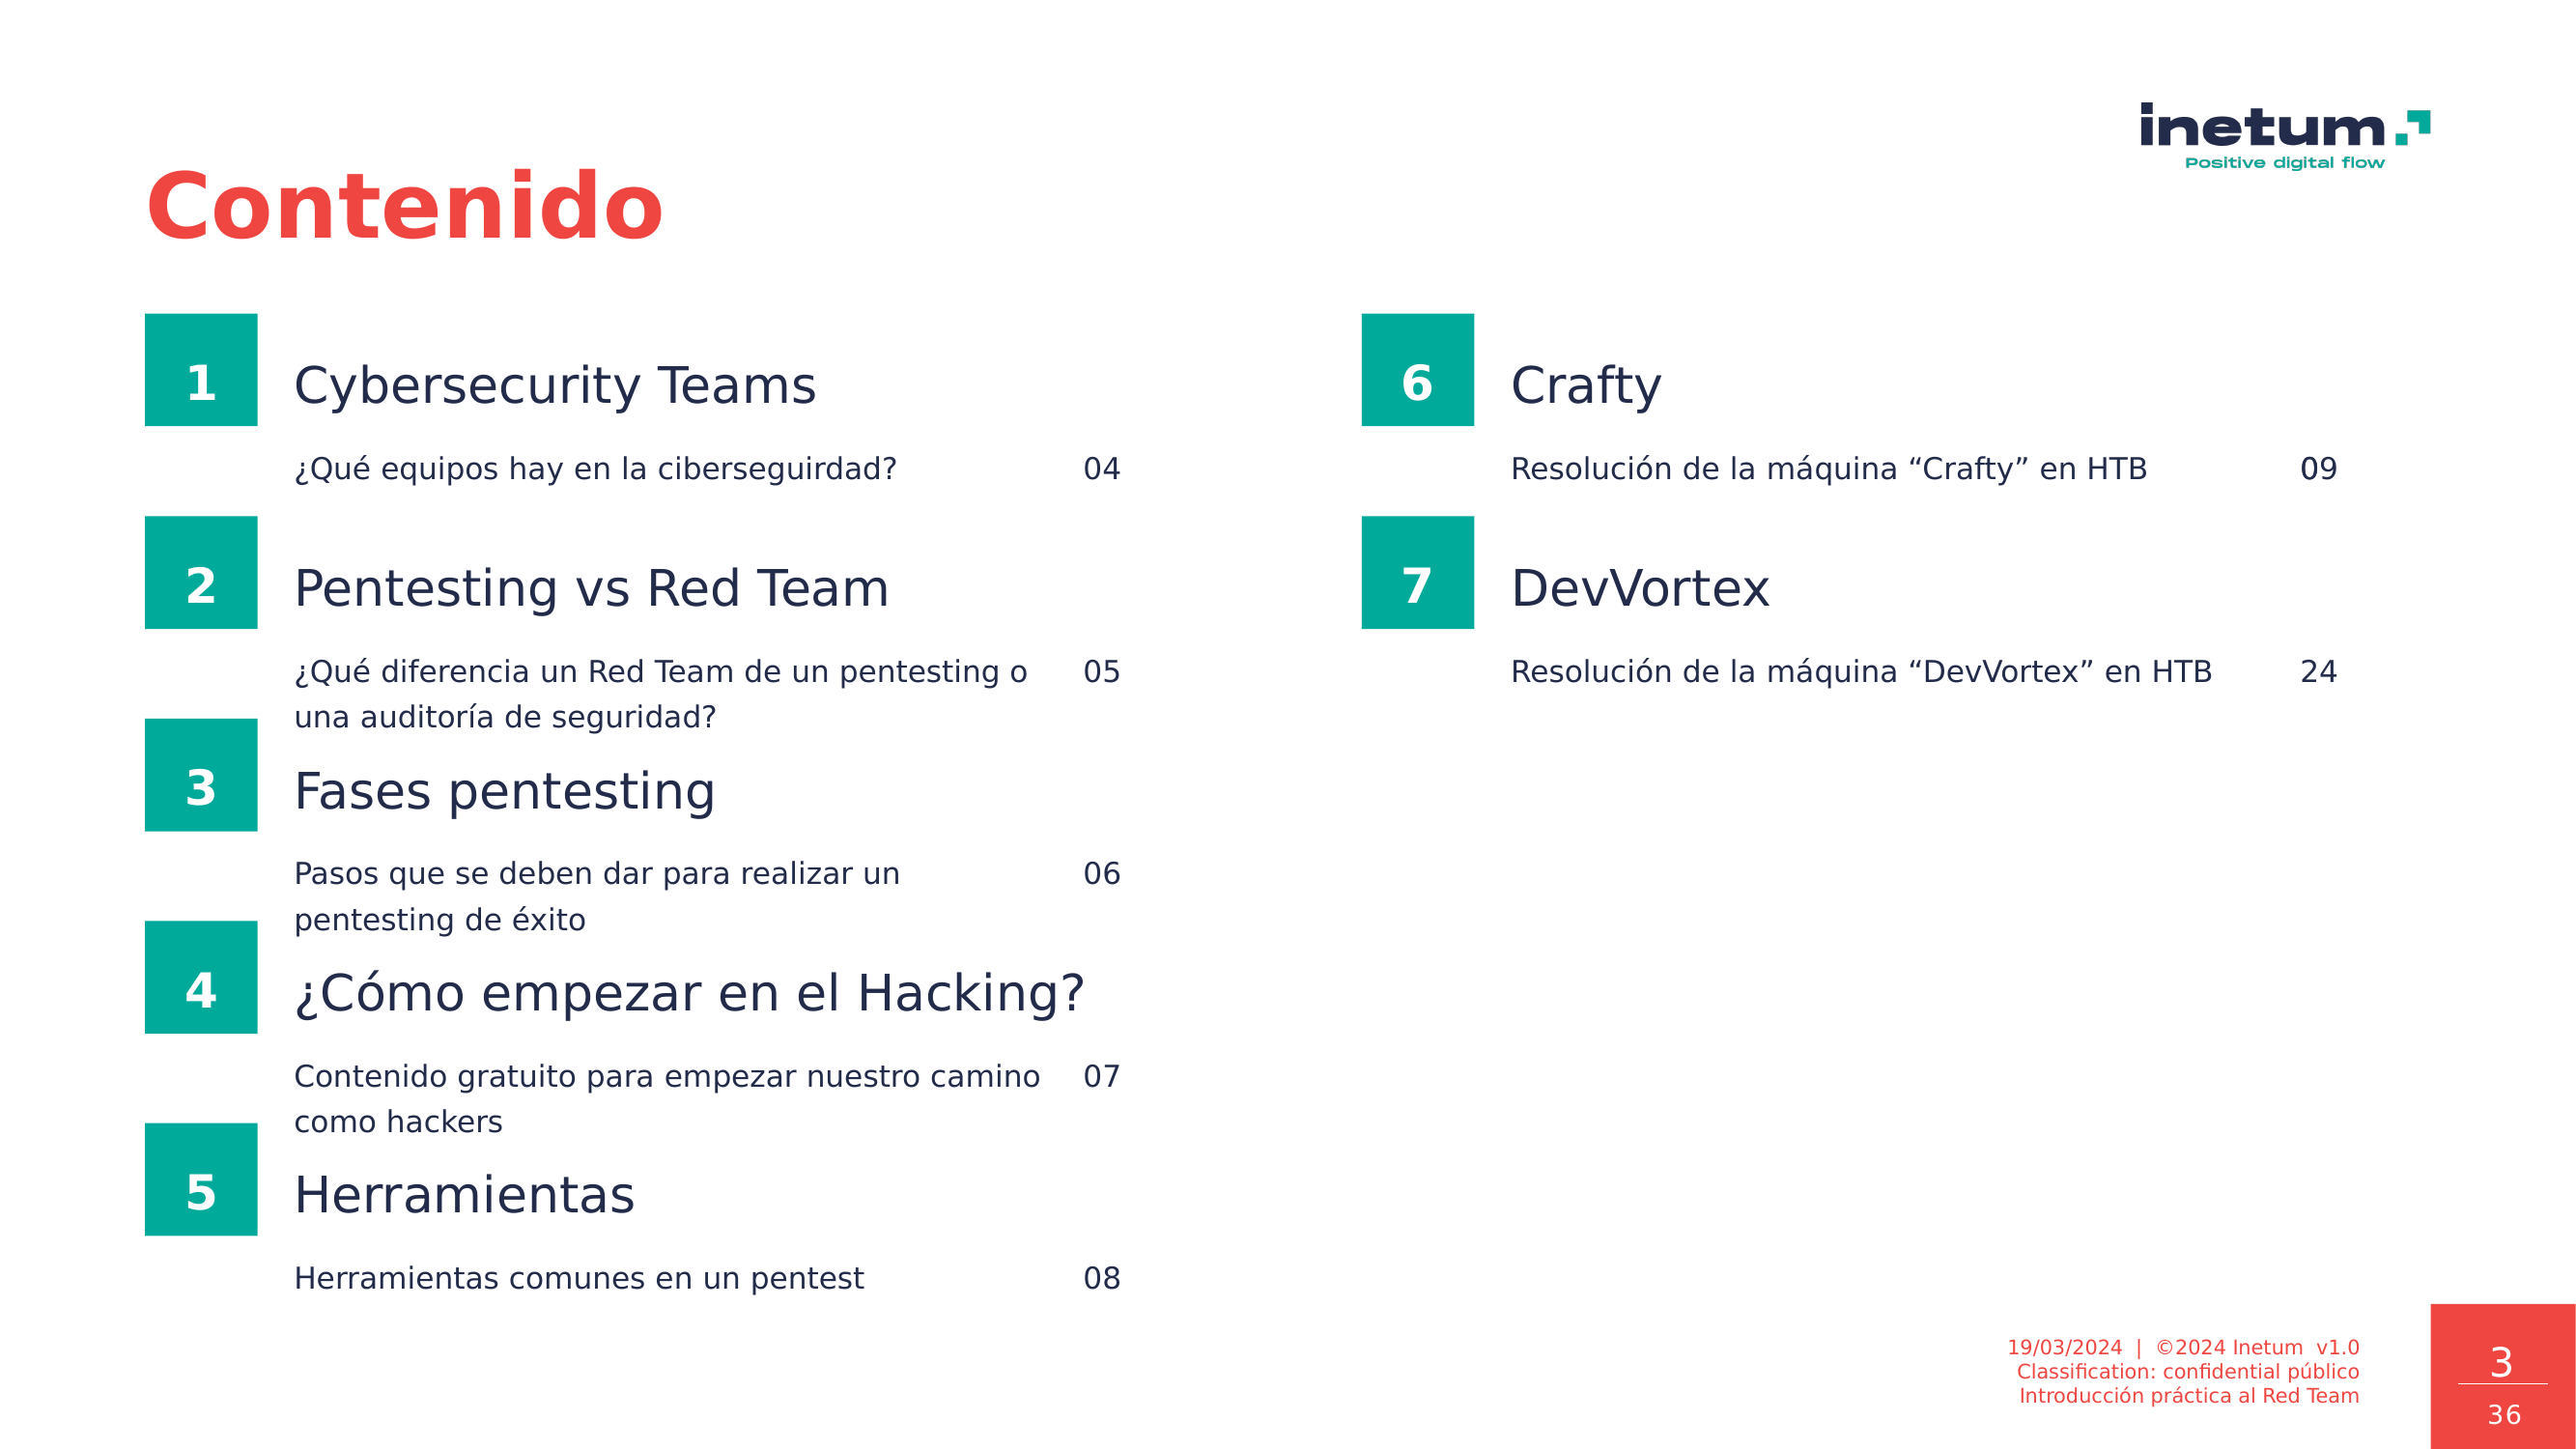

# Contenido
1
6
Cybersecurity Teams
Crafty
04
09
0
¿Qué equipos hay en la ciberseguirdad?
Resolución de la máquina “Crafty” en HTB
2
7
Pentesting vs Red Team
DevVortex
05
24
¿Qué diferencia un Red Team de un pentesting o una auditoría de seguridad?
Resolución de la máquina “DevVortex” en HTB
3
Fases pentesting
06
Pasos que se deben dar para realizar un pentesting de éxito
4
¿Cómo empezar en el Hacking?
07
Contenido gratuito para empezar nuestro camino como hackers
5
Herramientas
08
Herramientas comunes en un pentest